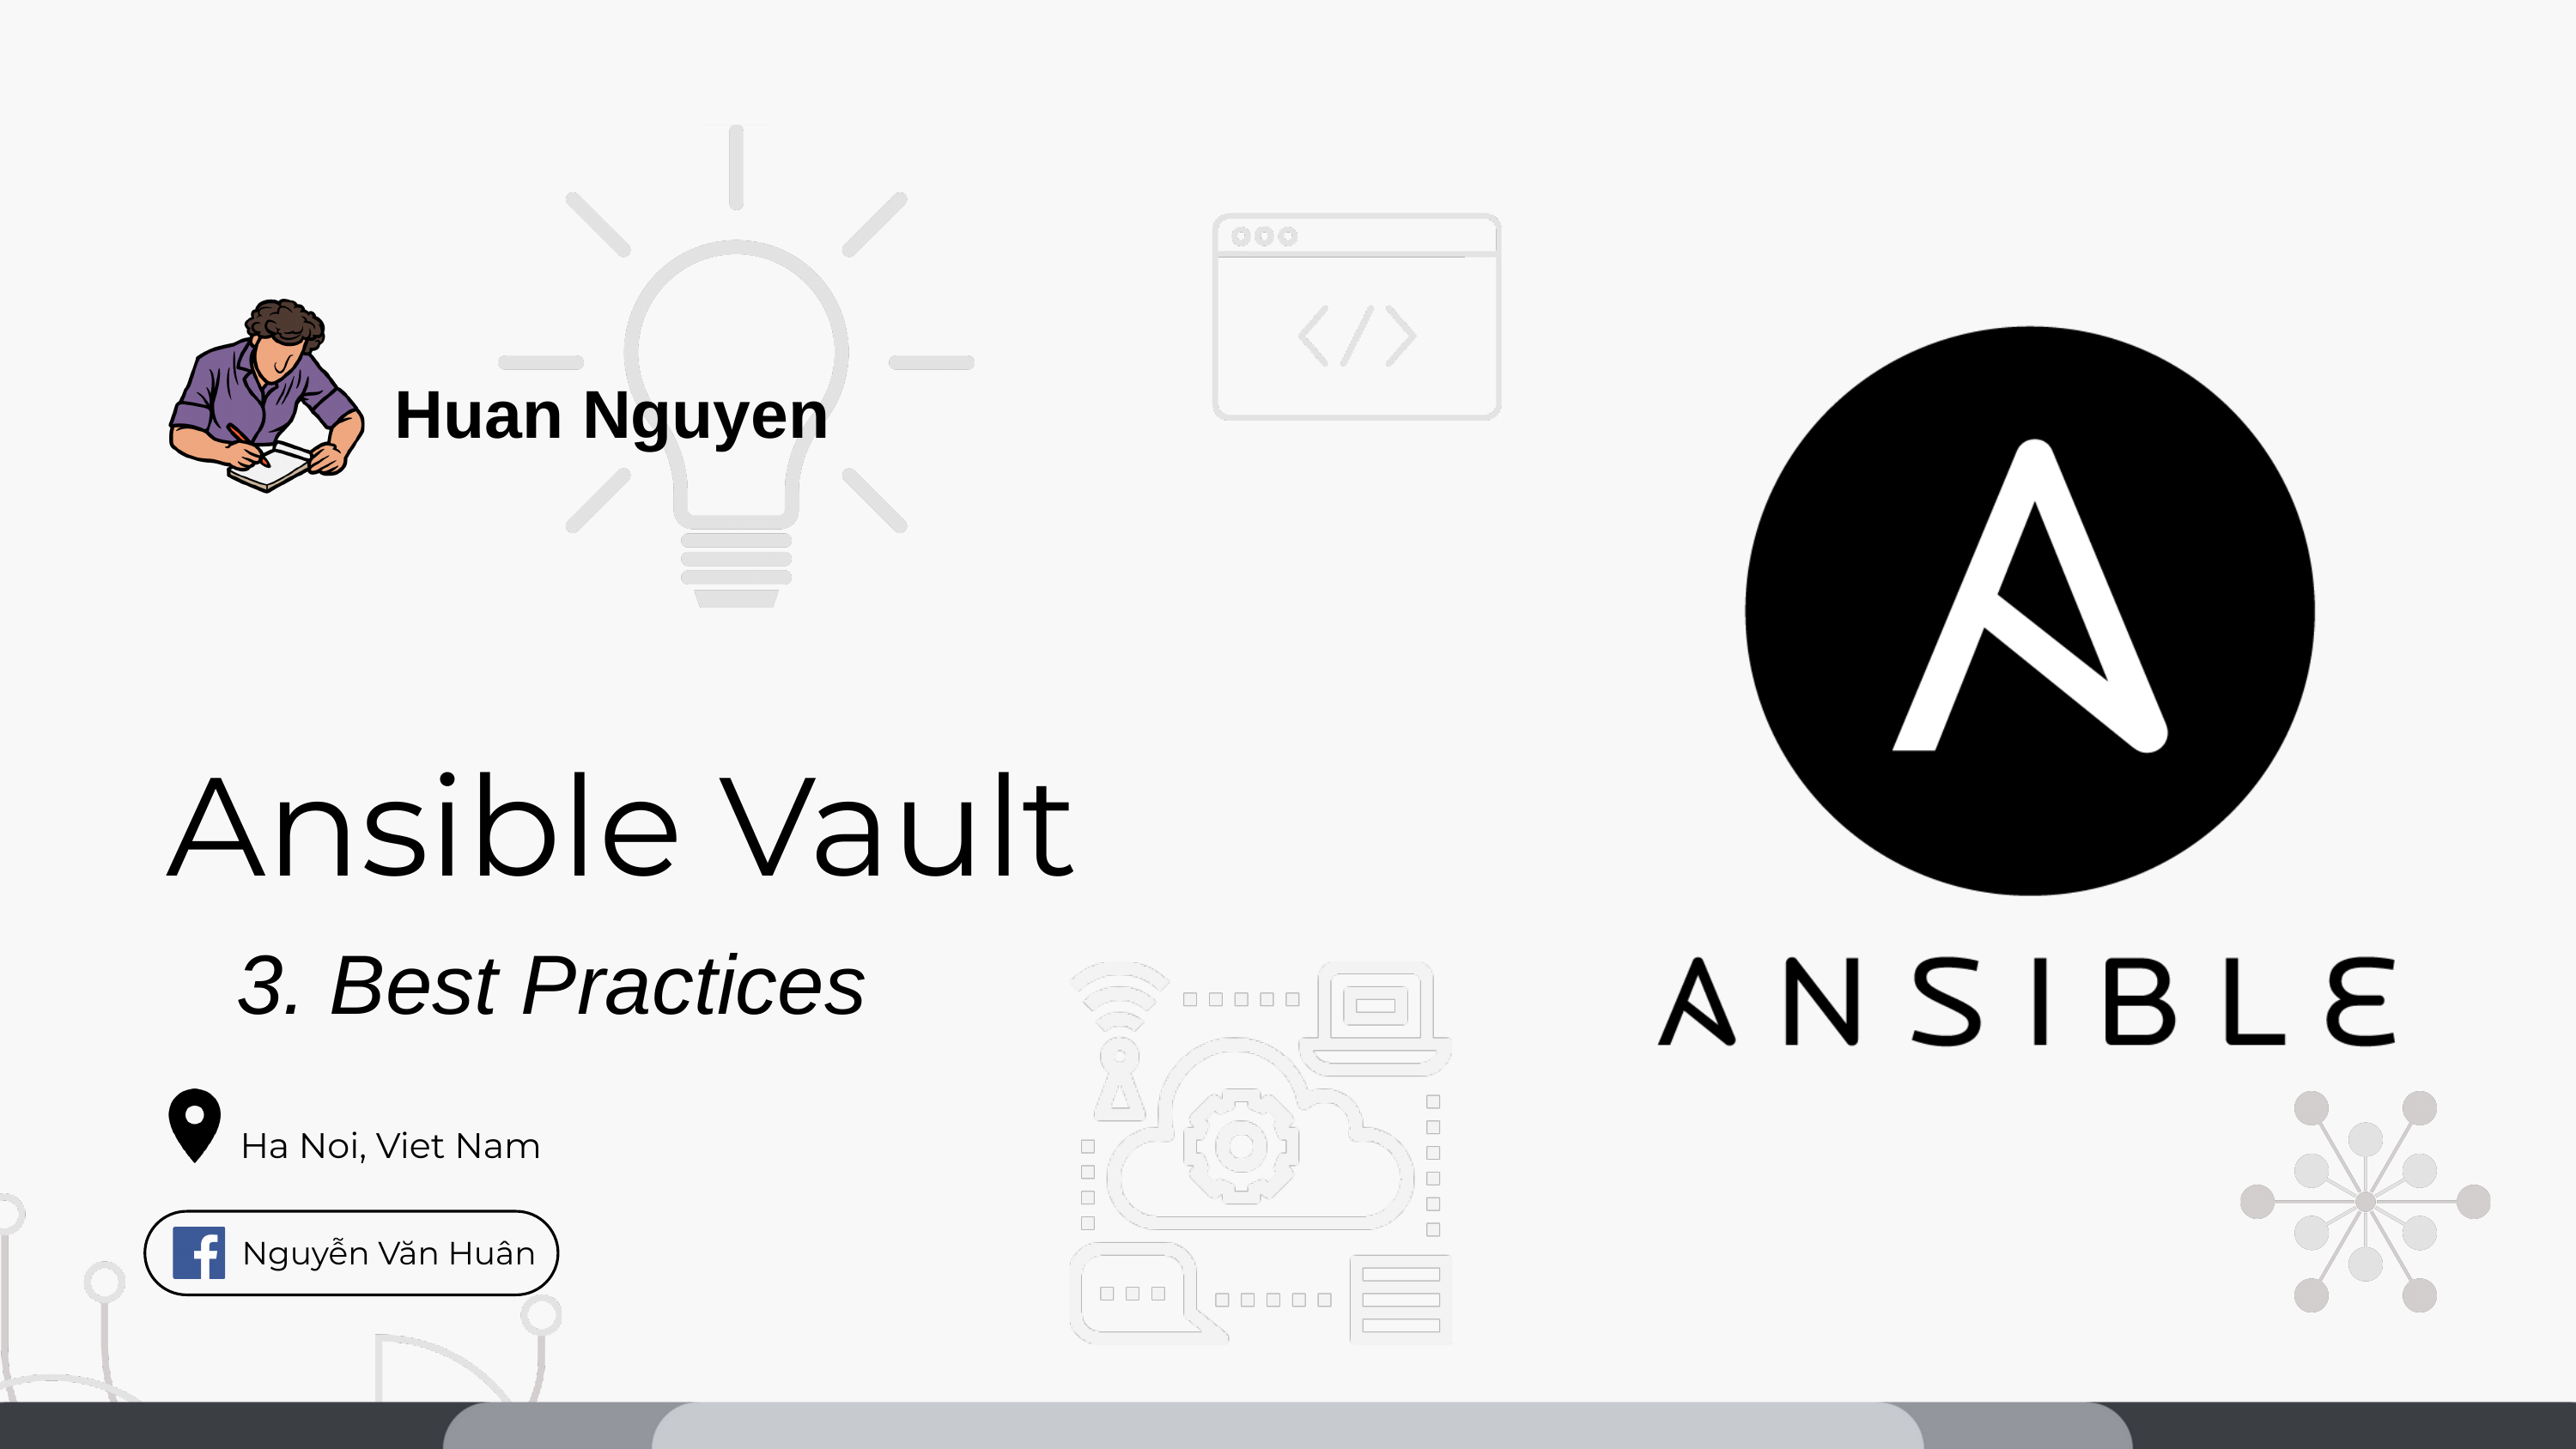

Huan Nguyen
 Ansible Vault
3. Best Practices

Ha Noi, Viet Nam

         Nguyễn Văn Huân